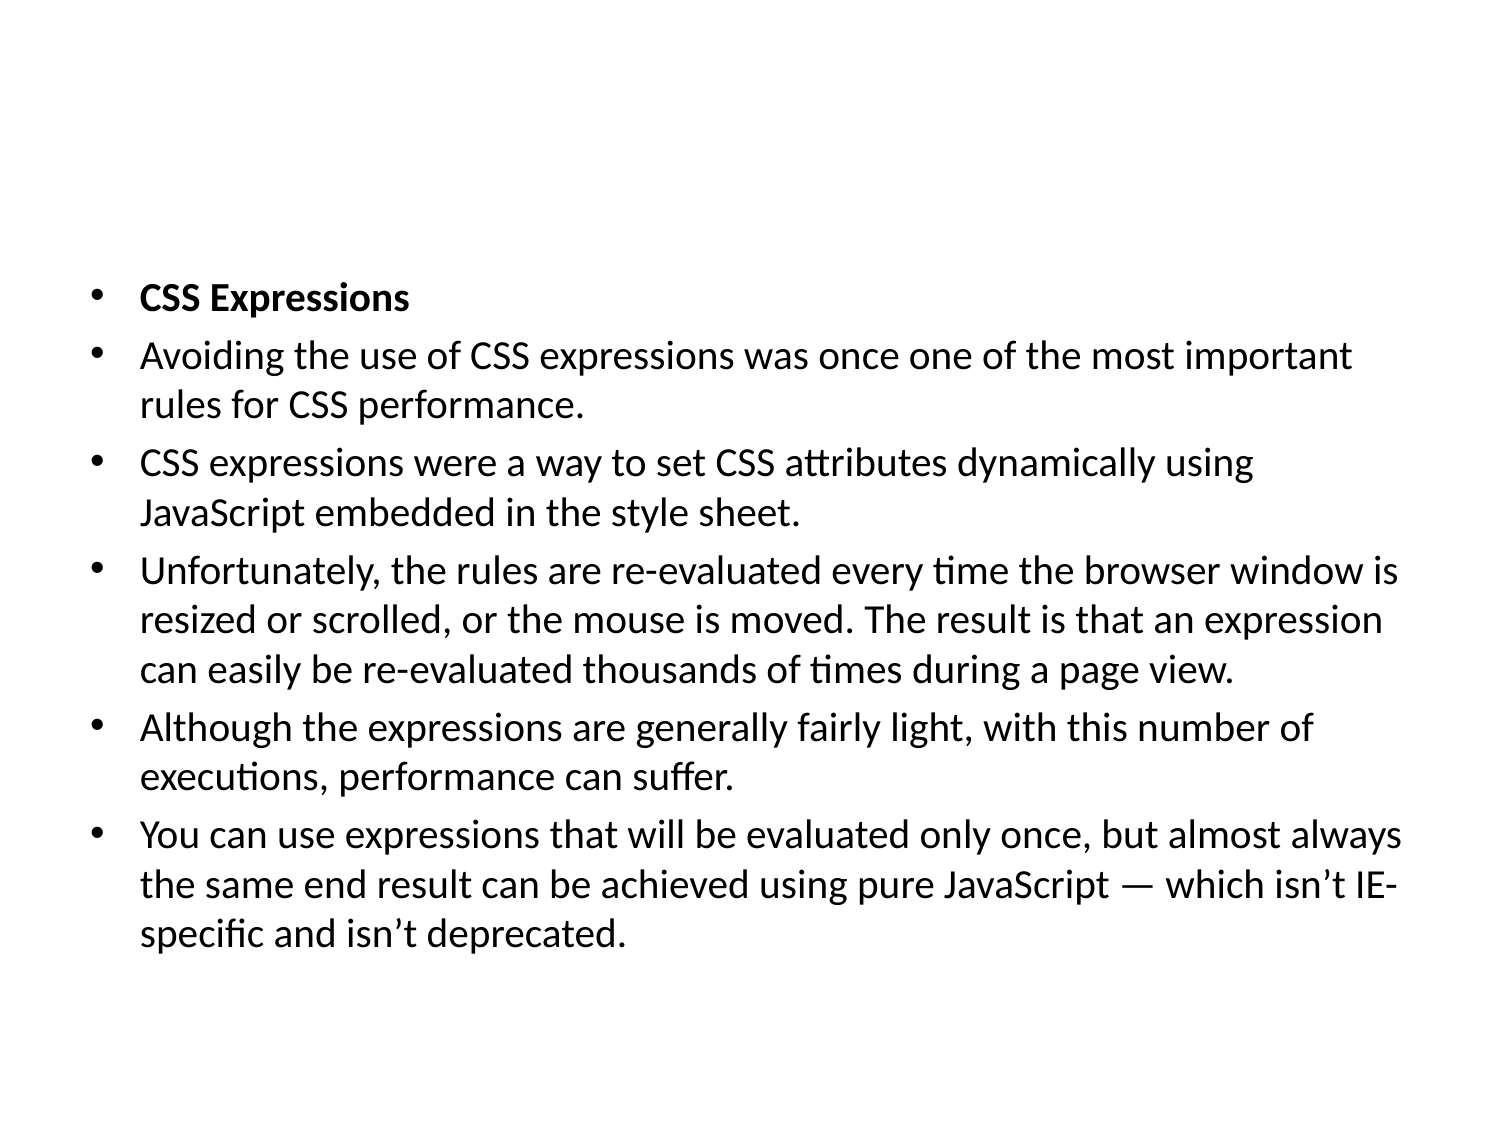

#
CSS Expressions
Avoiding the use of CSS expressions was once one of the most important rules for CSS performance.
CSS expressions were a way to set CSS attributes dynamically using JavaScript embedded in the style sheet.
Unfortunately, the rules are re-evaluated every time the browser window is resized or scrolled, or the mouse is moved. The result is that an expression can easily be re-evaluated thousands of times during a page view.
Although the expressions are generally fairly light, with this number of executions, performance can suffer.
You can use expressions that will be evaluated only once, but almost always the same end result can be achieved using pure JavaScript — which isn’t IE-specific and isn’t deprecated.